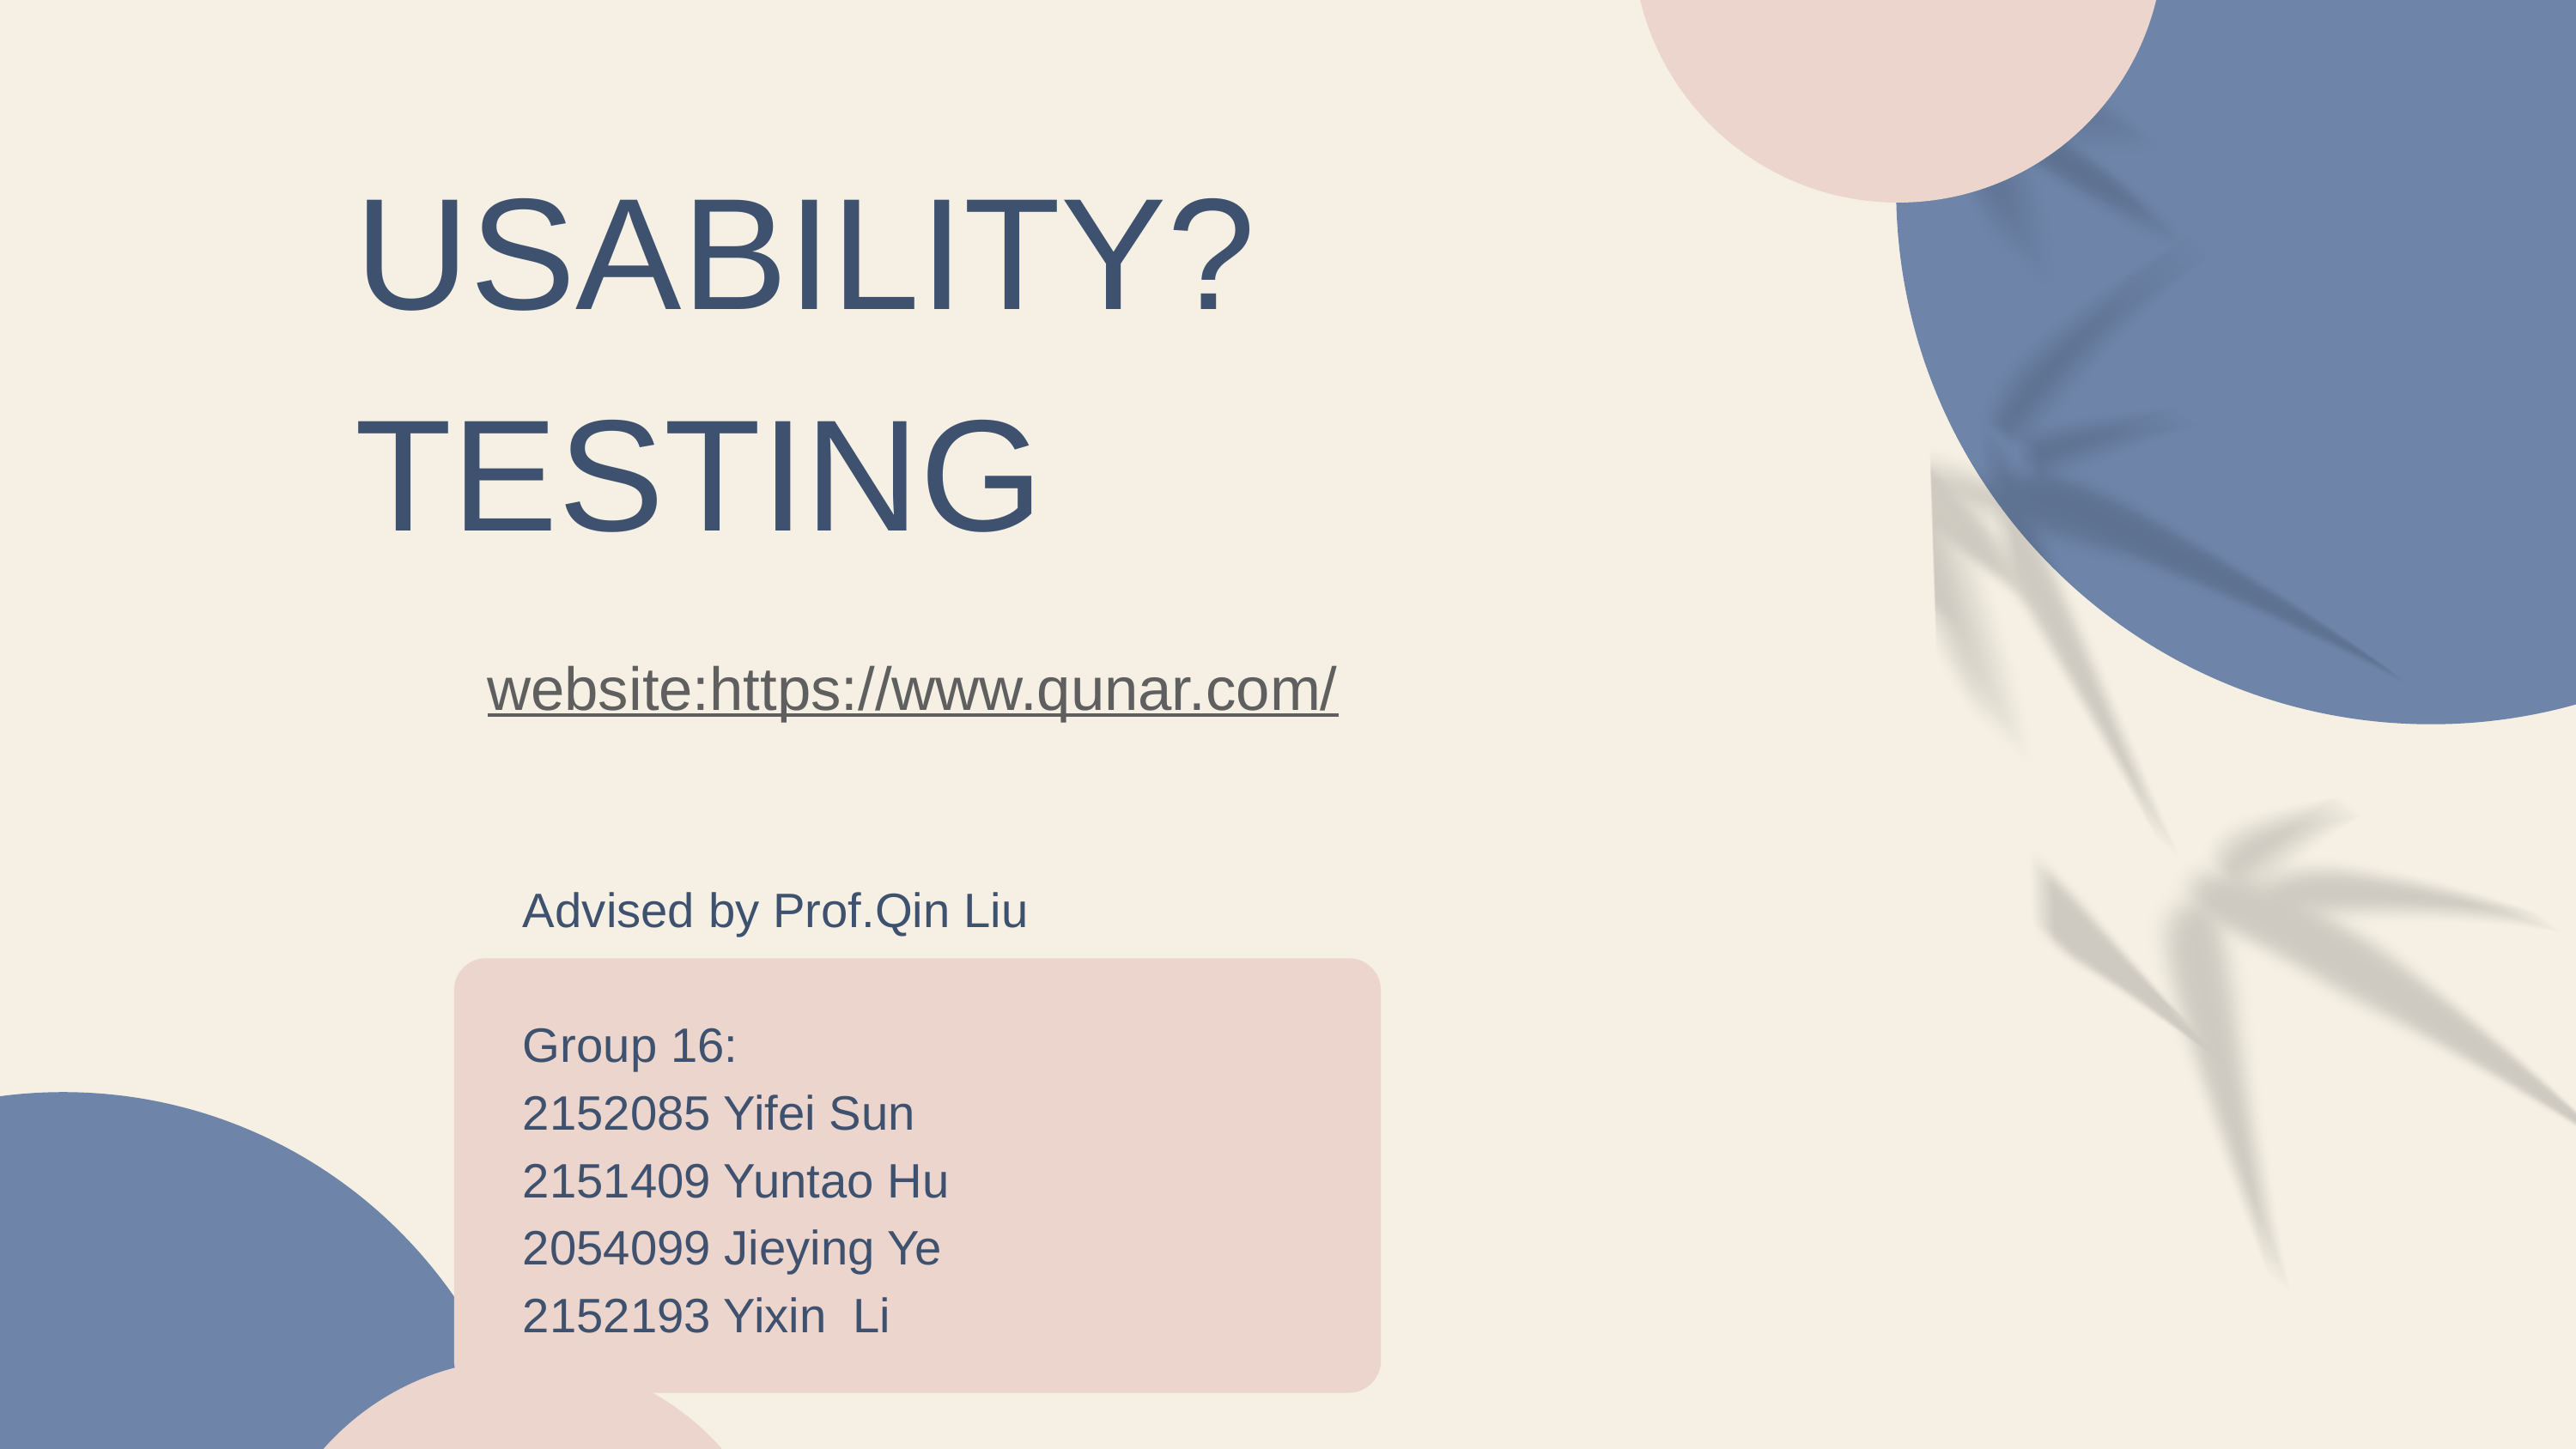

USABILITY?
TESTING
website:https://www.qunar.com/
Advised by Prof.Qin Liu

Group 16:
2152085 Yifei Sun
2151409 Yuntao Hu
2054099 Jieying Ye
2152193 Yixin  Li